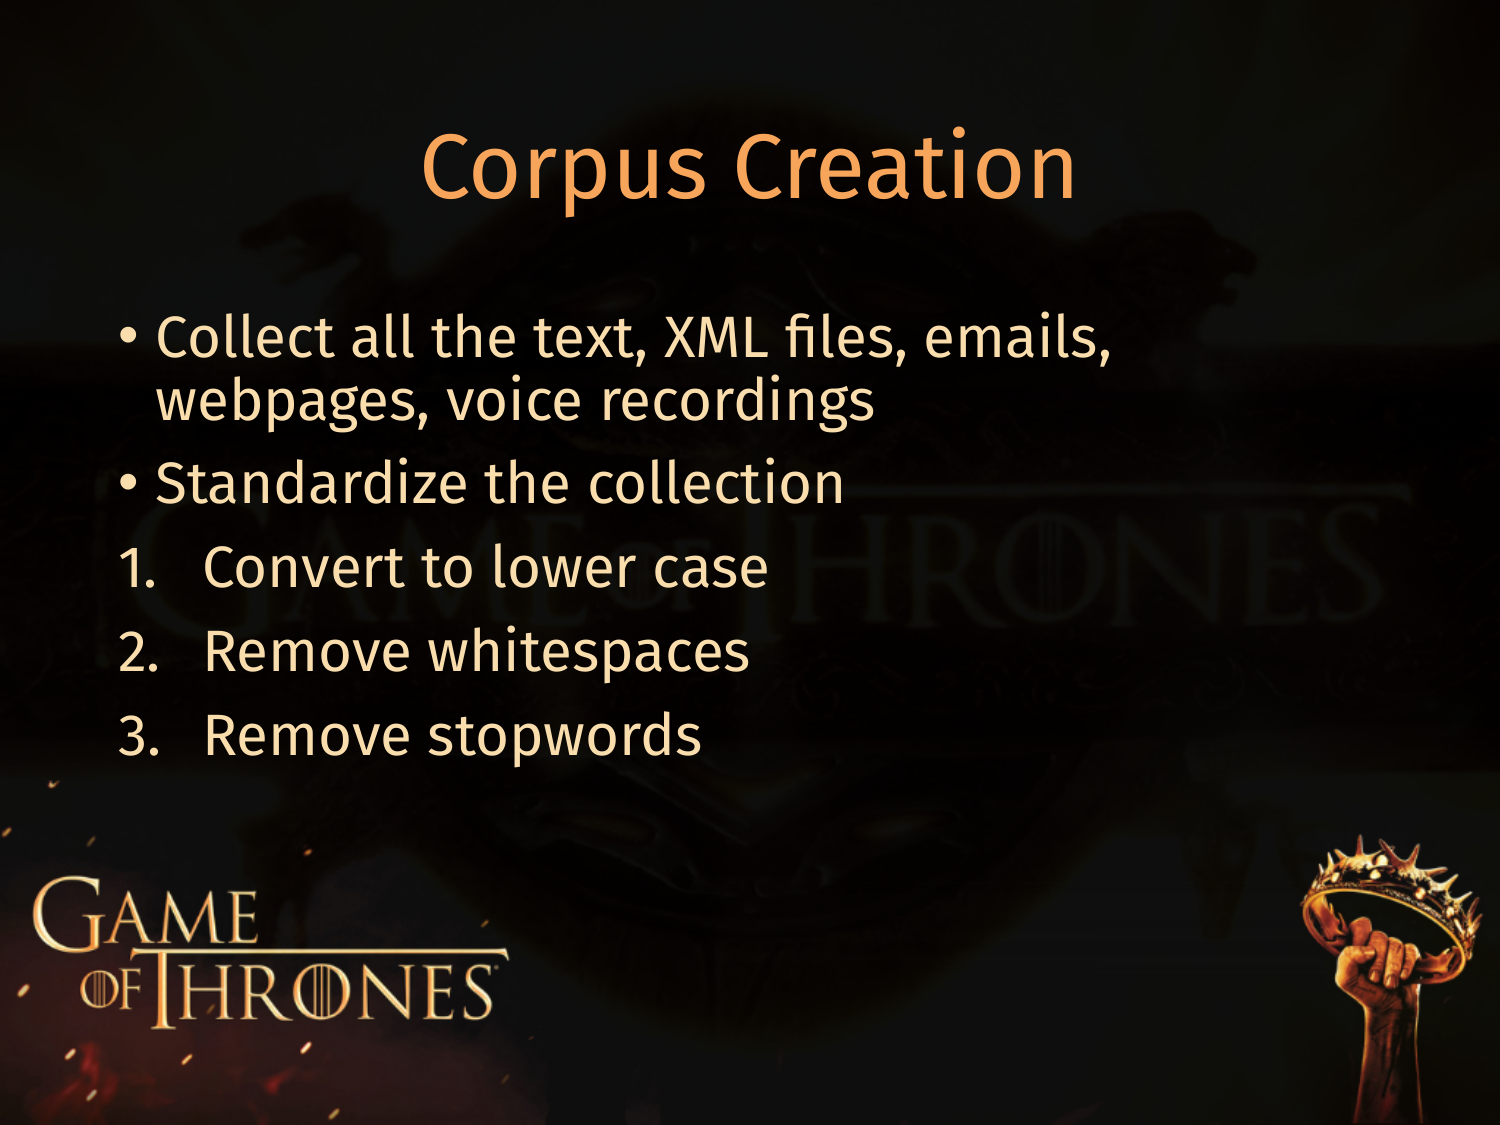

# Corpus Creation
Collect all the text, XML files, emails, webpages, voice recordings
Standardize the collection
Convert to lower case
Remove whitespaces
Remove stopwords